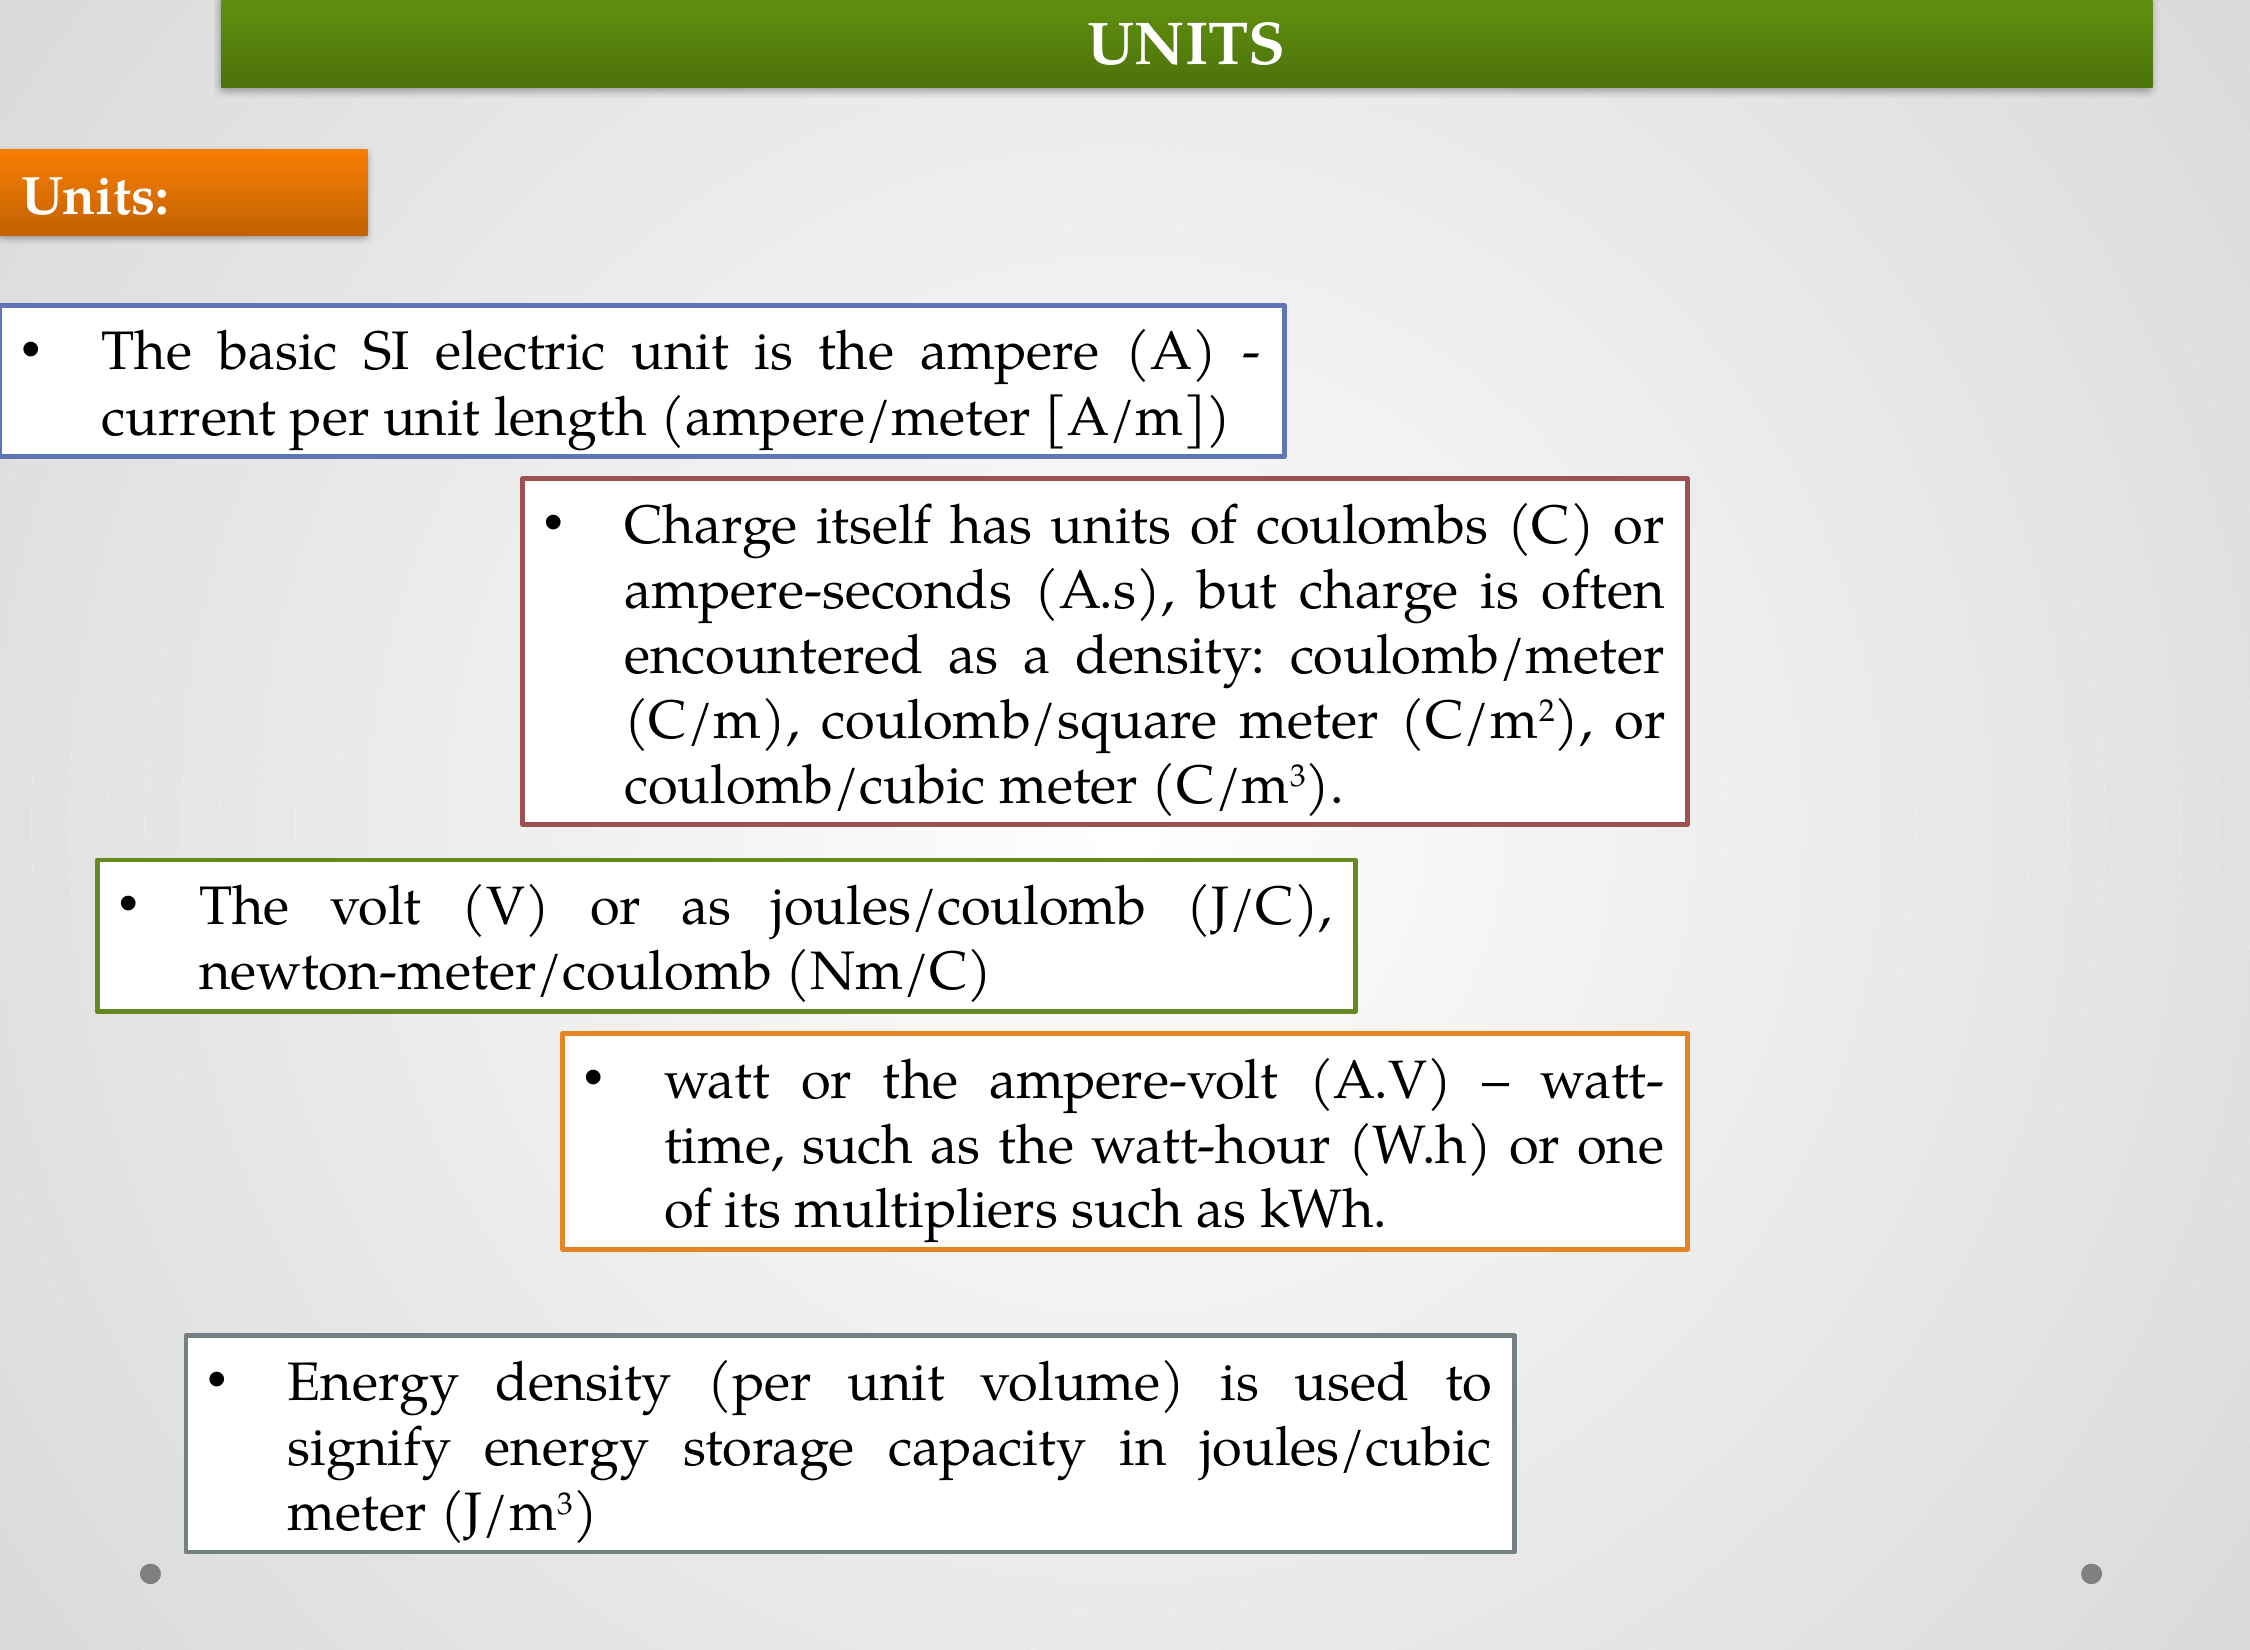

UNITS
Units:
The basic SI electric unit is the ampere (A) - current per unit length (ampere/meter [A/m])
Charge itself has units of coulombs (C) or ampere-seconds (A.s), but charge is often encountered as a density: coulomb/meter (C/m), coulomb/square meter (C/m2), or coulomb/cubic meter (C/m3).
The volt (V) or as joules/coulomb (J/C), newton-meter/coulomb (Nm/C)
watt or the ampere-volt (A.V) – watt-time, such as the watt-hour (W.h) or one of its multipliers such as kWh.
Energy density (per unit volume) is used to signify energy storage capacity in joules/cubic meter (J/m3)